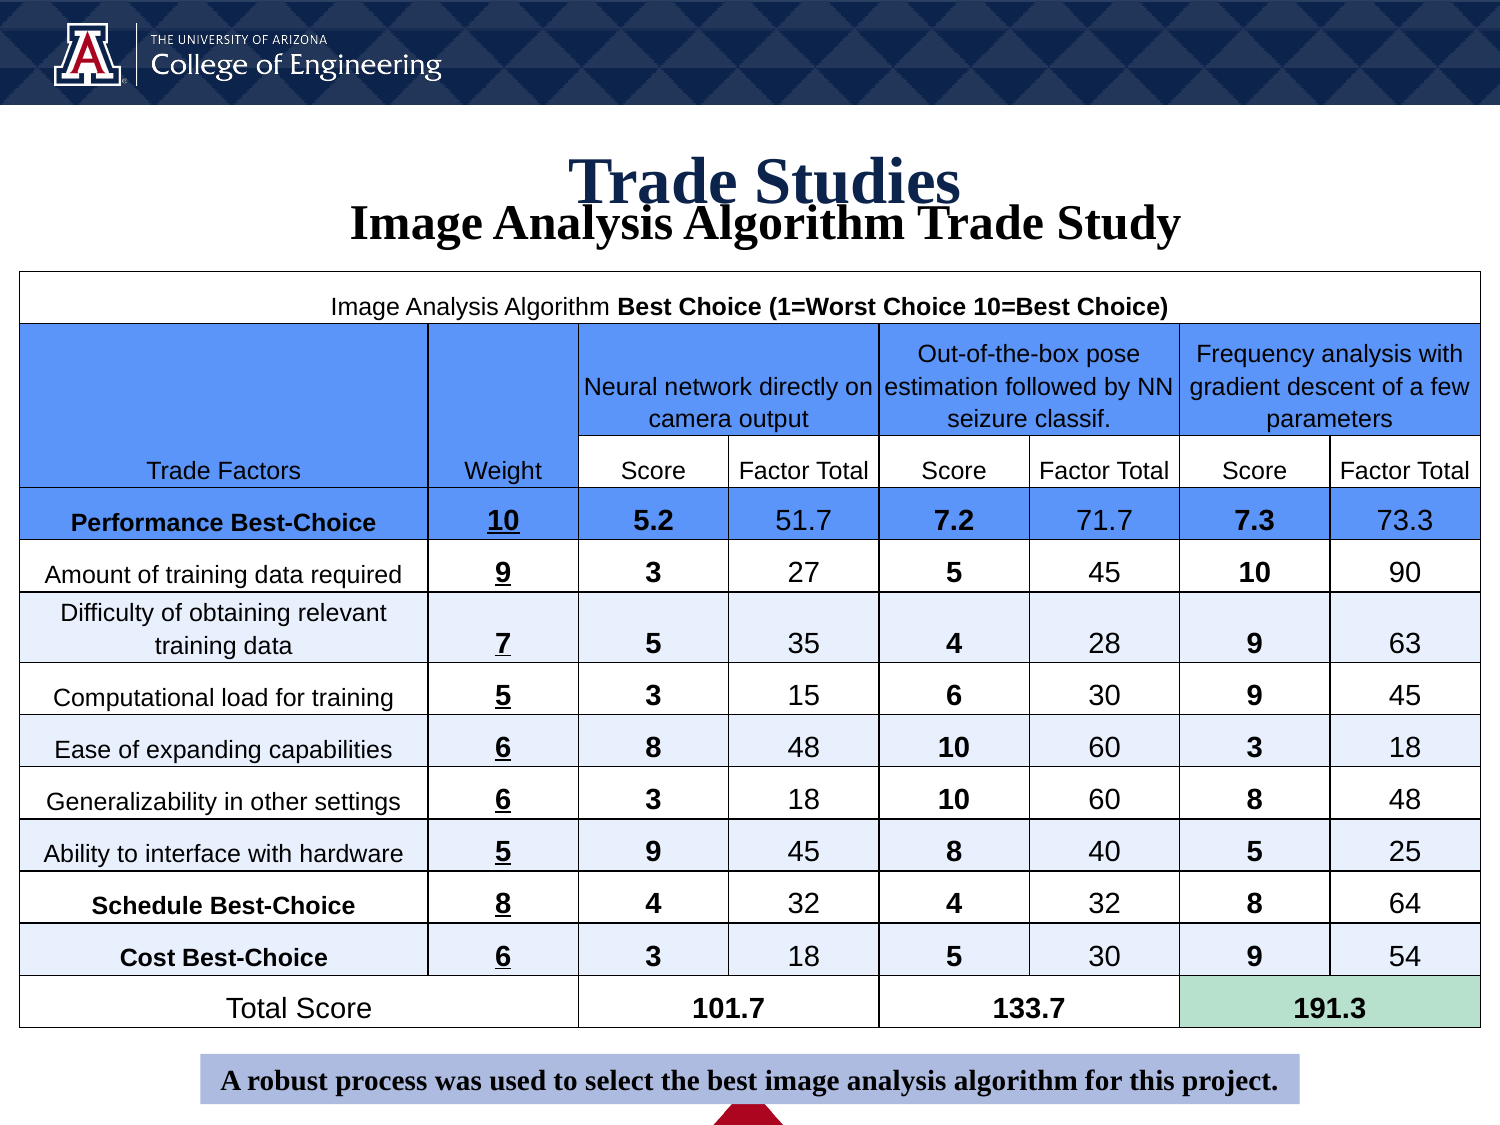

# Trade Studies
Image Analysis Algorithm Trade Study
| Image Analysis Algorithm Best Choice (1=Worst Choice 10=Best Choice) |  |  |  |  |  |  |  |
| --- | --- | --- | --- | --- | --- | --- | --- |
| Trade Factors | Weight | Neural network directly on camera output |  | Out-of-the-box pose estimation followed by NN seizure classif. |  | Frequency analysis with gradient descent of a few parameters |  |
|  |  | Score | Factor Total | Score | Factor Total | Score | Factor Total |
| Performance Best-Choice | 10 | 5.2 | 51.7 | 7.2 | 71.7 | 7.3 | 73.3 |
| Amount of training data required | 9 | 3 | 27 | 5 | 45 | 10 | 90 |
| Difficulty of obtaining relevant training data | 7 | 5 | 35 | 4 | 28 | 9 | 63 |
| Computational load for training | 5 | 3 | 15 | 6 | 30 | 9 | 45 |
| Ease of expanding capabilities | 6 | 8 | 48 | 10 | 60 | 3 | 18 |
| Generalizability in other settings | 6 | 3 | 18 | 10 | 60 | 8 | 48 |
| Ability to interface with hardware | 5 | 9 | 45 | 8 | 40 | 5 | 25 |
| Schedule Best-Choice | 8 | 4 | 32 | 4 | 32 | 8 | 64 |
| Cost Best-Choice | 6 | 3 | 18 | 5 | 30 | 9 | 54 |
| Total Score |  | 101.7 |  | 133.7 |  | 191.3 |  |
A robust process was used to select the best image analysis algorithm for this project.